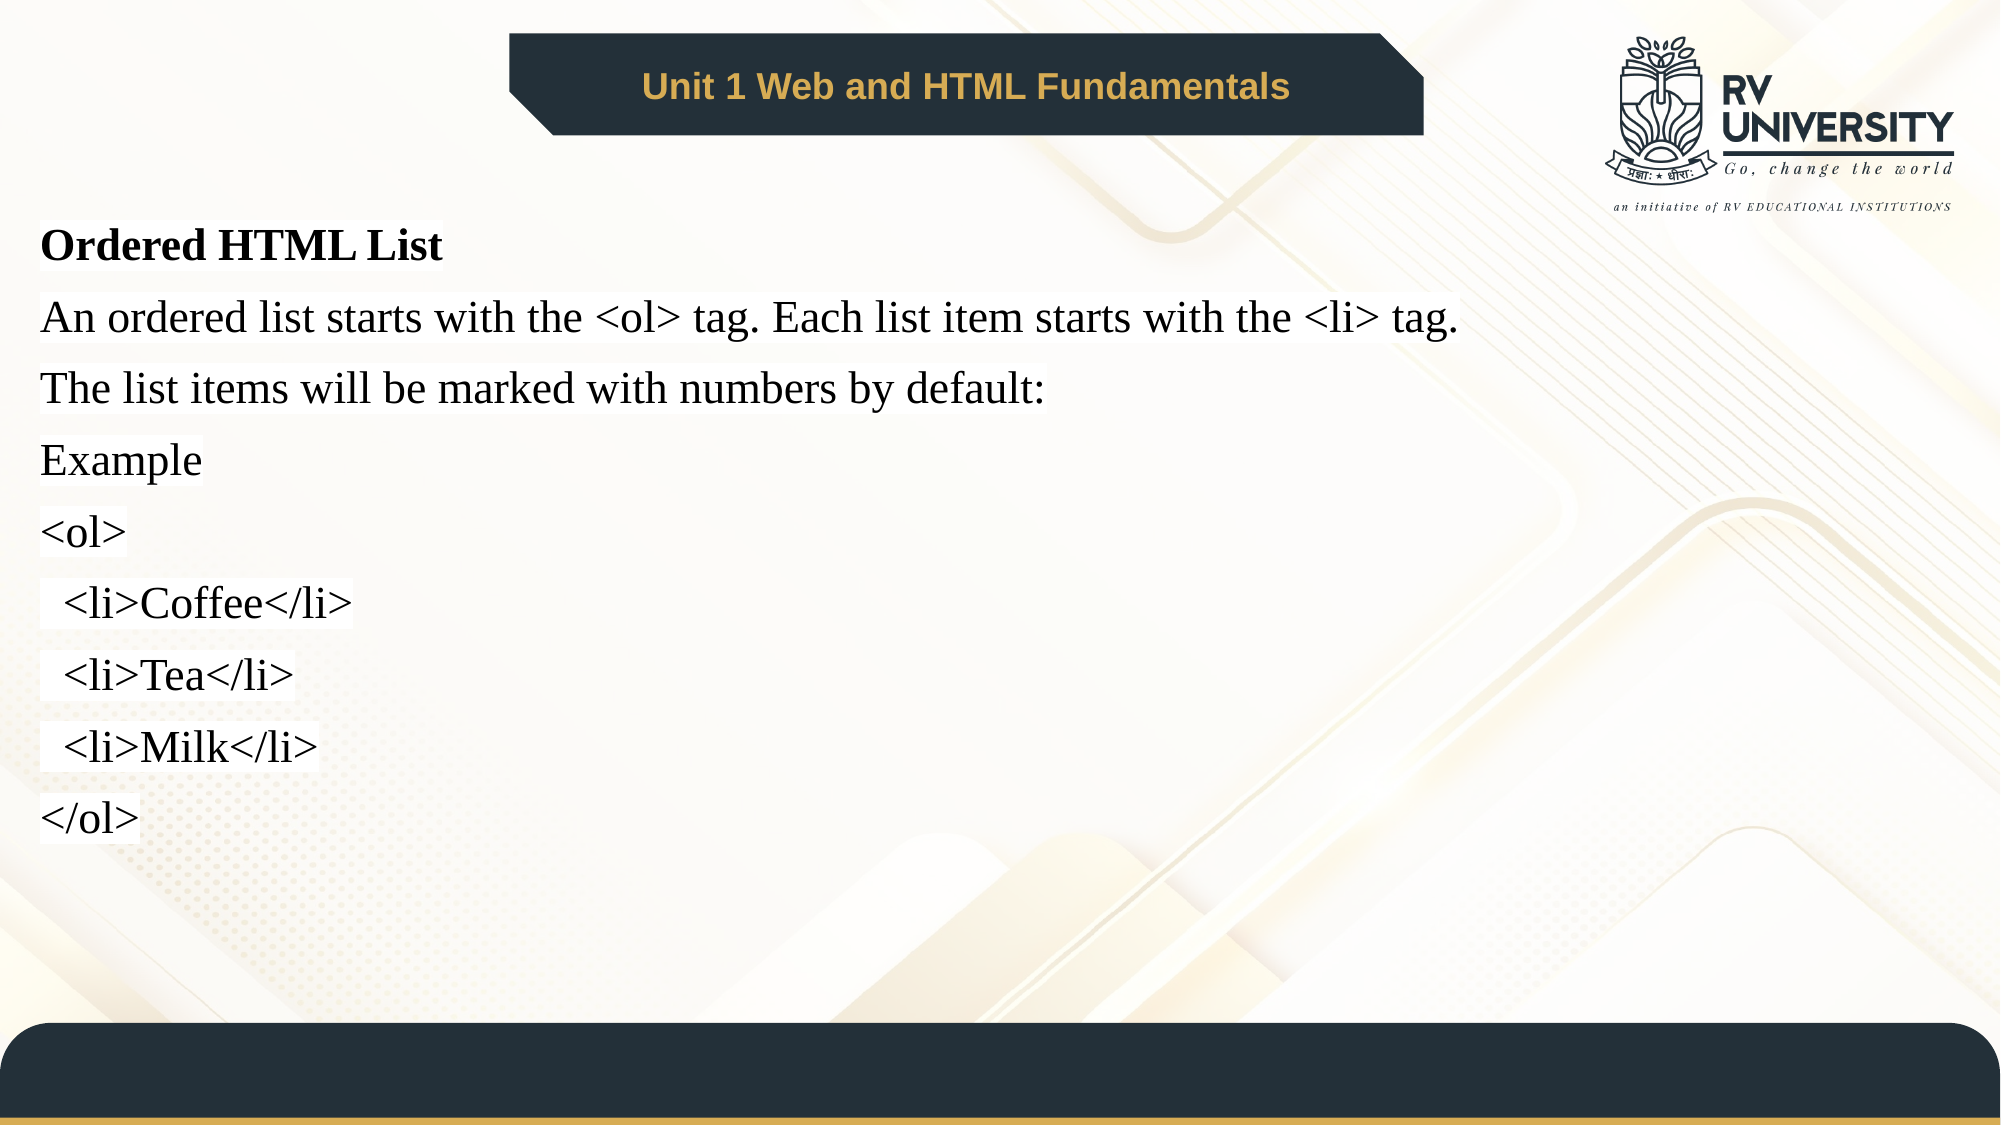

Unit 1 Web and HTML Fundamentals
Ordered HTML List
An ordered list starts with the <ol> tag. Each list item starts with the <li> tag.
The list items will be marked with numbers by default:
Example
<ol>
  <li>Coffee</li>
  <li>Tea</li>
  <li>Milk</li>
</ol>